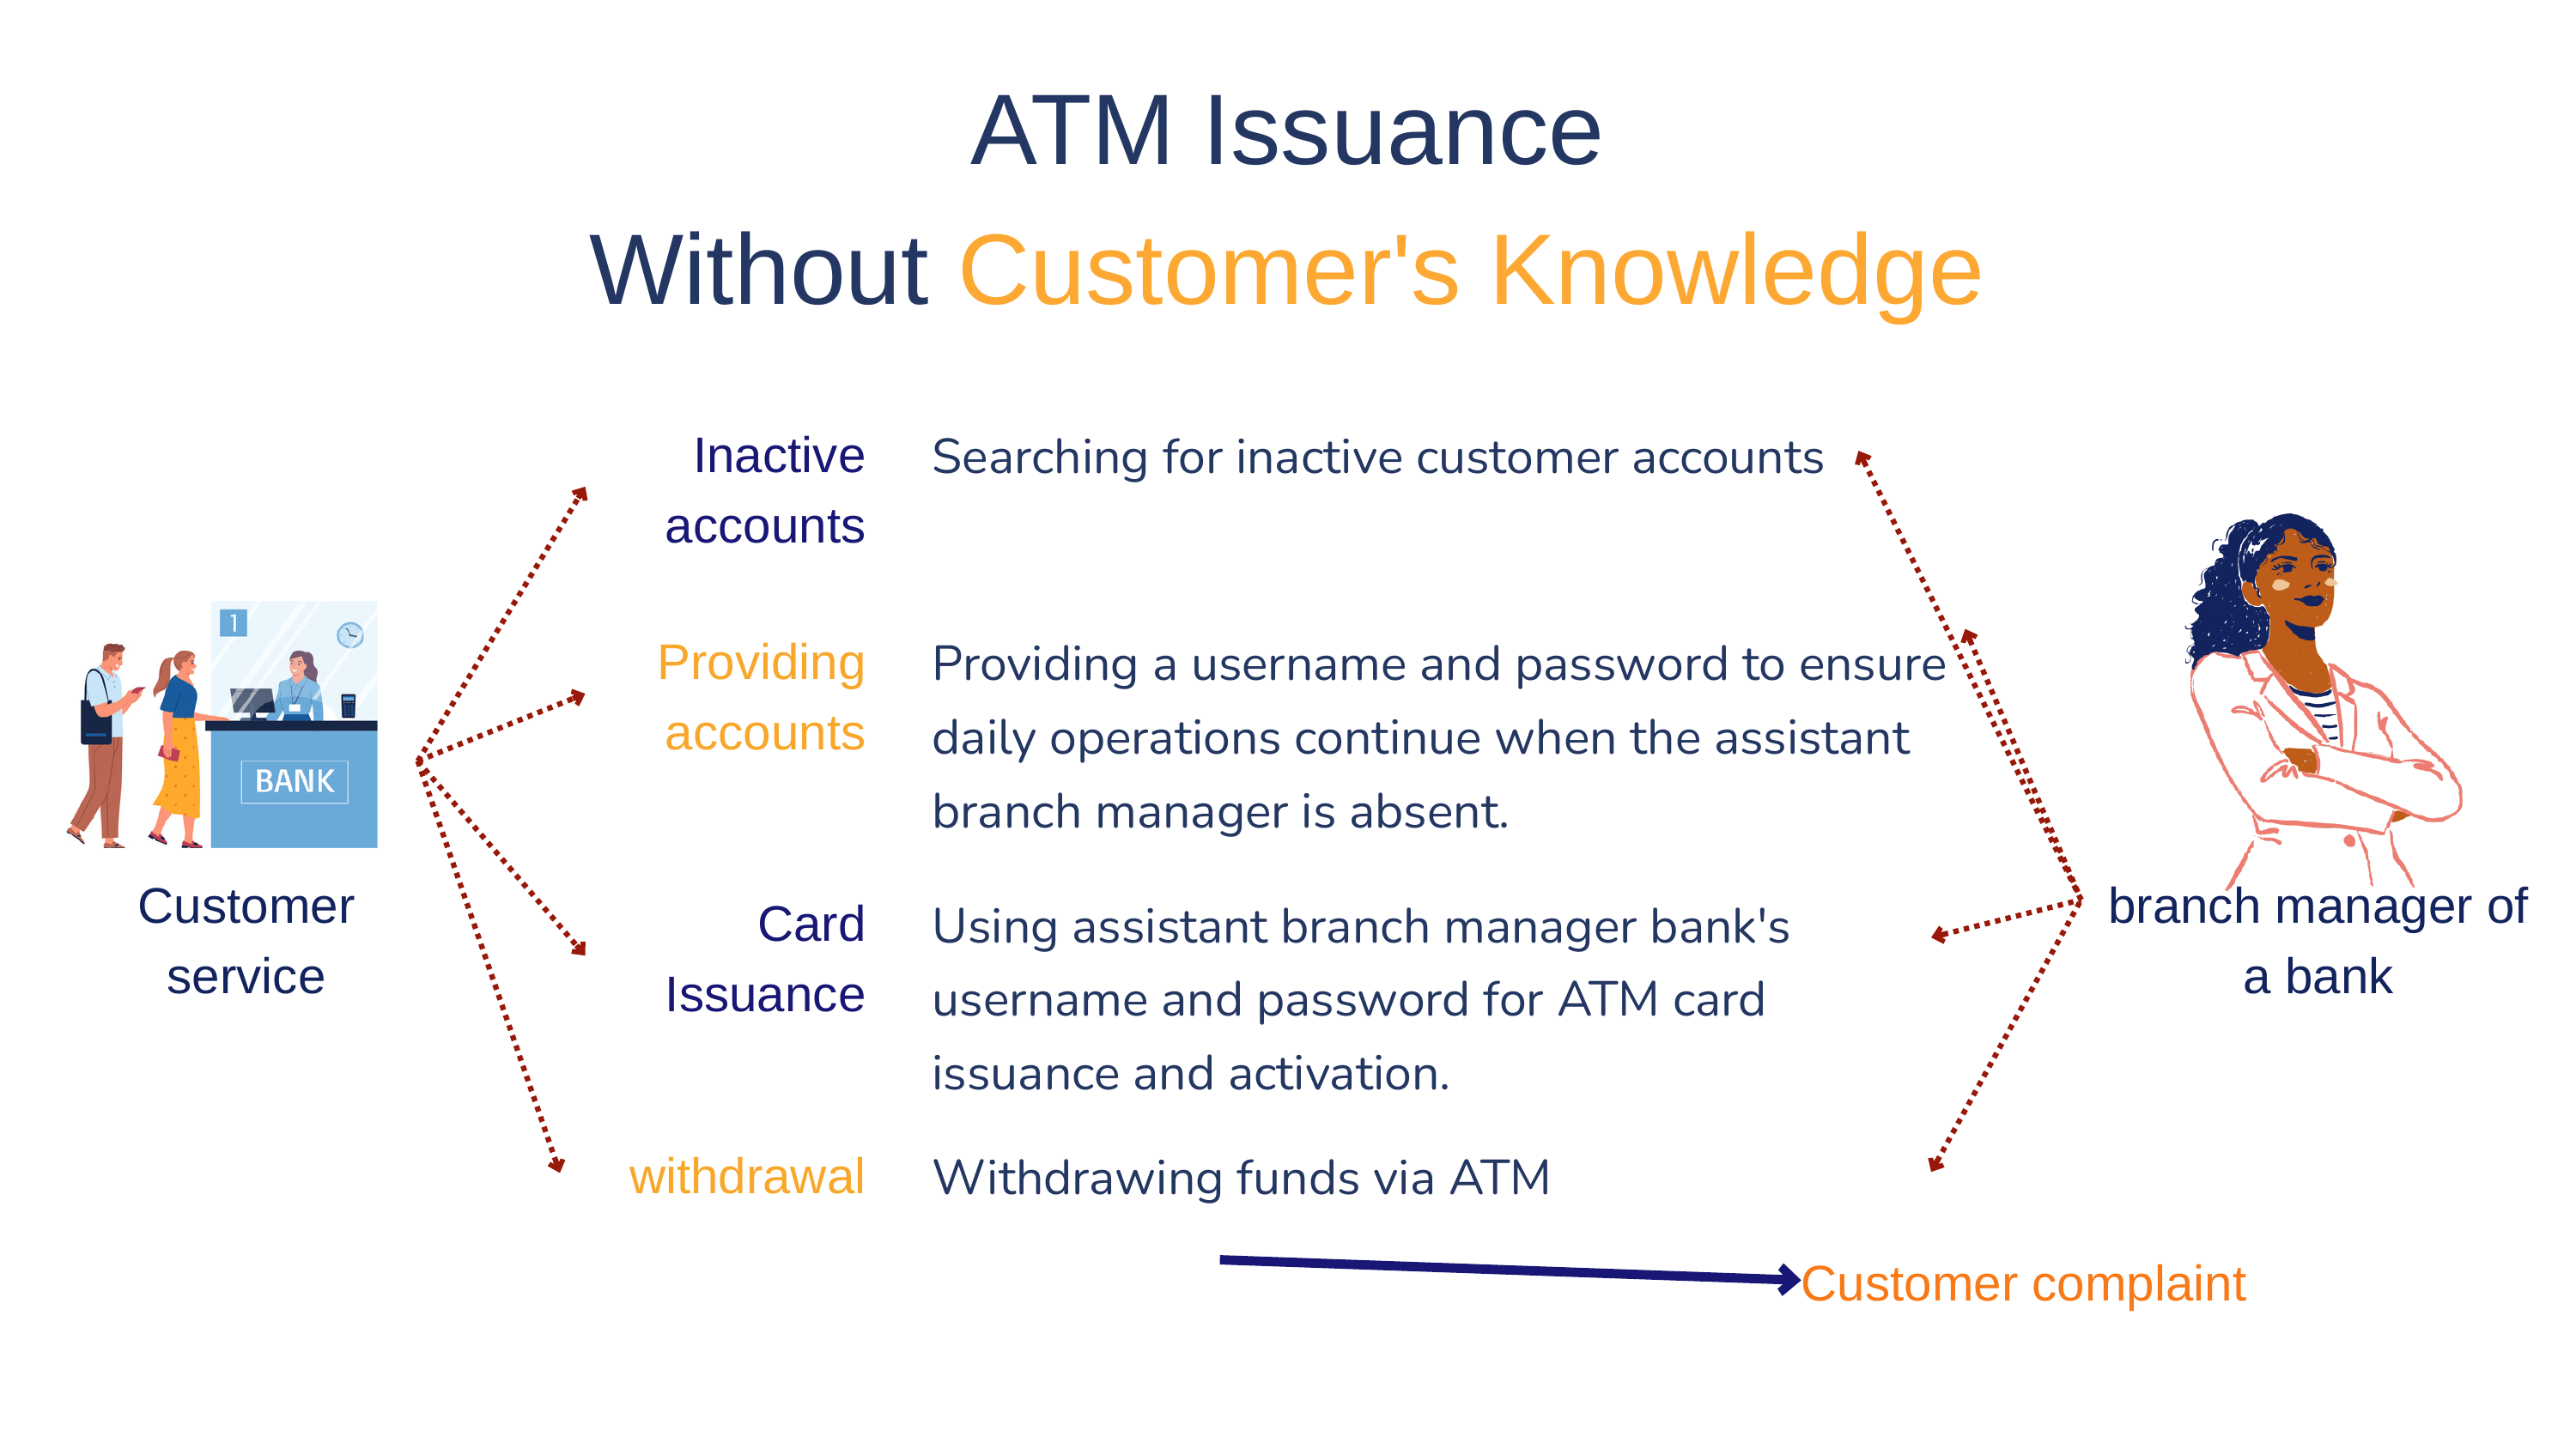

ATM Issuance
Without Customer's Knowledge
Searching for inactive customer accounts
Inactive accounts

Providing a username and password to ensure daily operations continue when the assistant branch manager is absent.
Providing
accounts

Customer
service
branch manager of a bank
Using assistant branch manager bank's username and password for ATM card issuance and activation.
Card Issuance

Withdrawing funds via ATM
withdrawal
Customer complaint